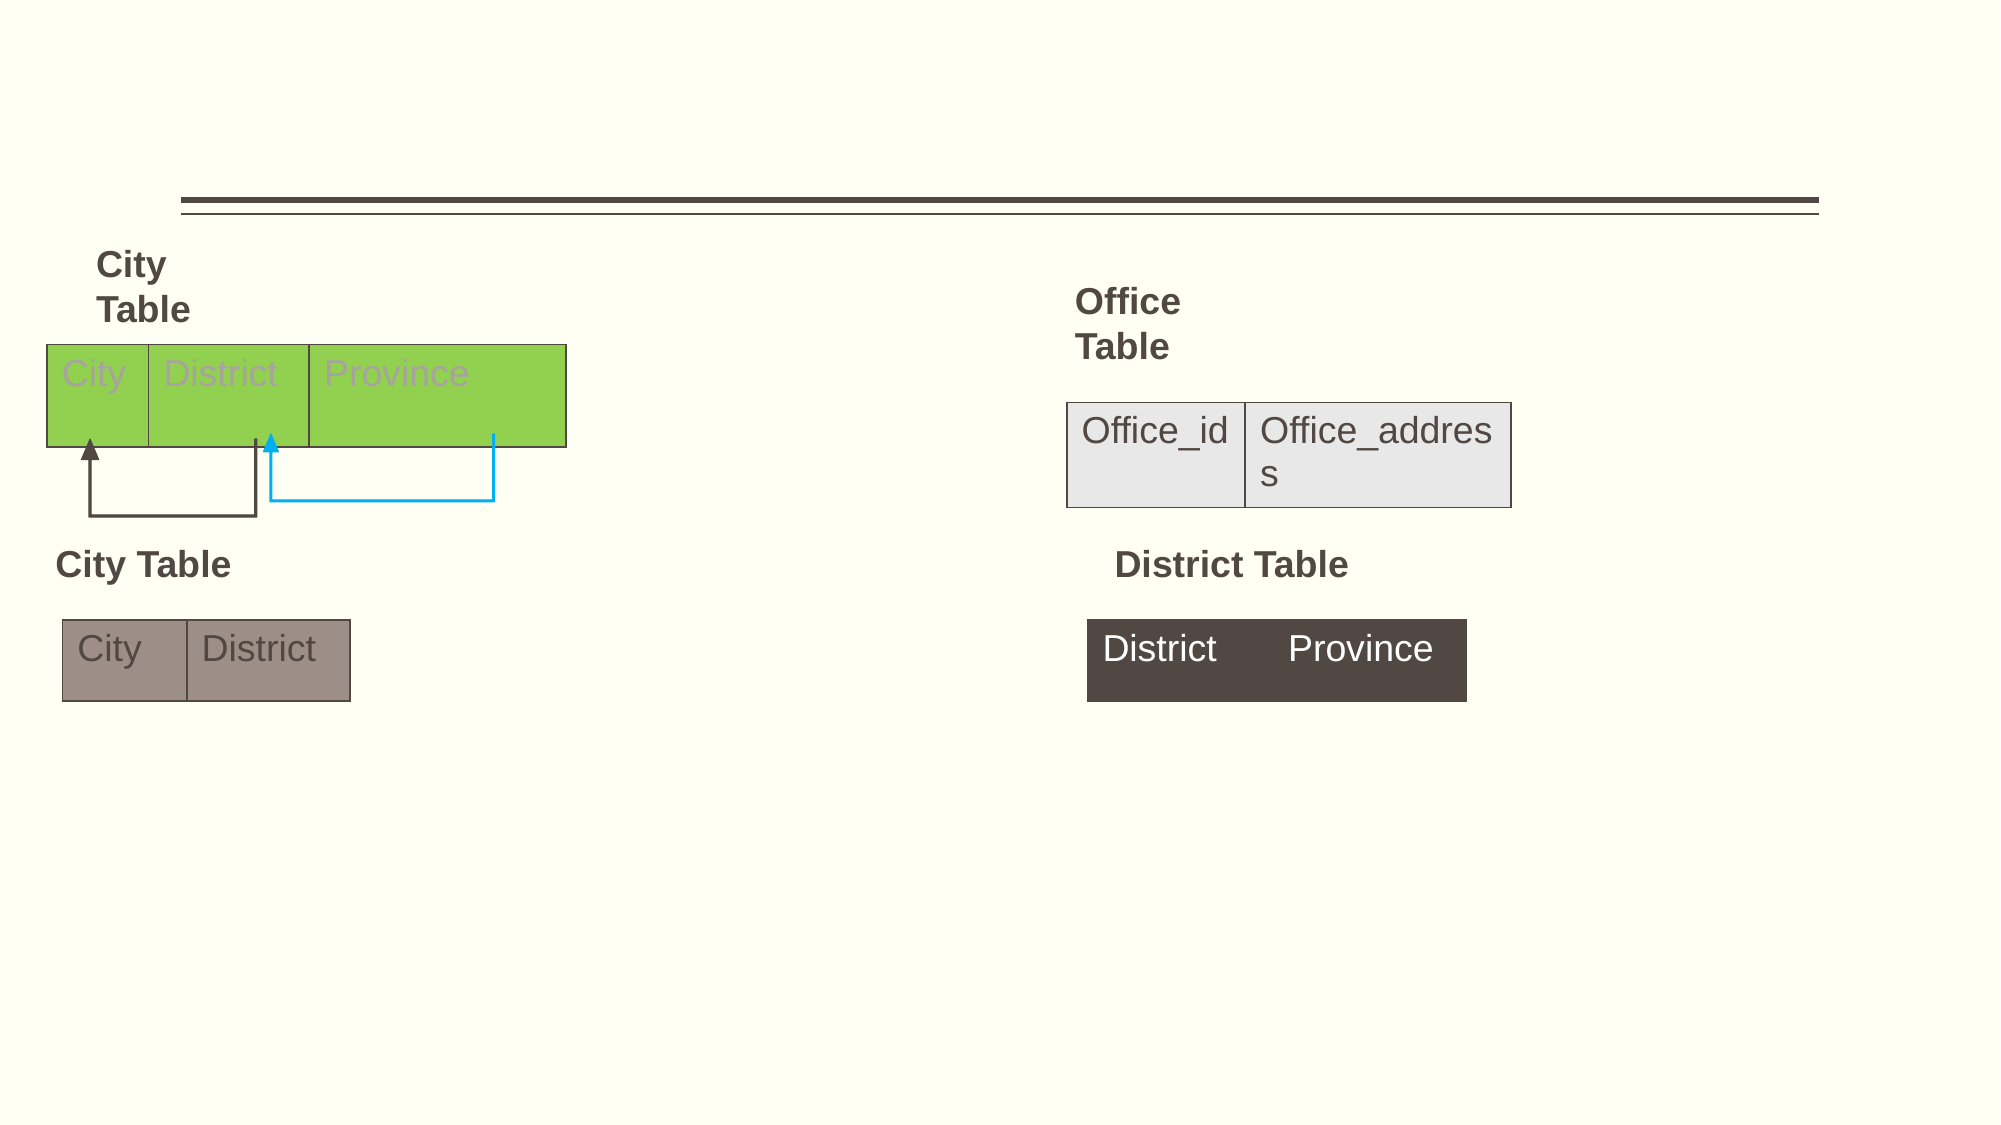

City Table
Office Table
| City | District | Province |
| --- | --- | --- |
| Office\_id | Office\_address |
| --- | --- |

City Table
District Table
| City | District |
| --- | --- |
| District | Province |
| --- | --- |